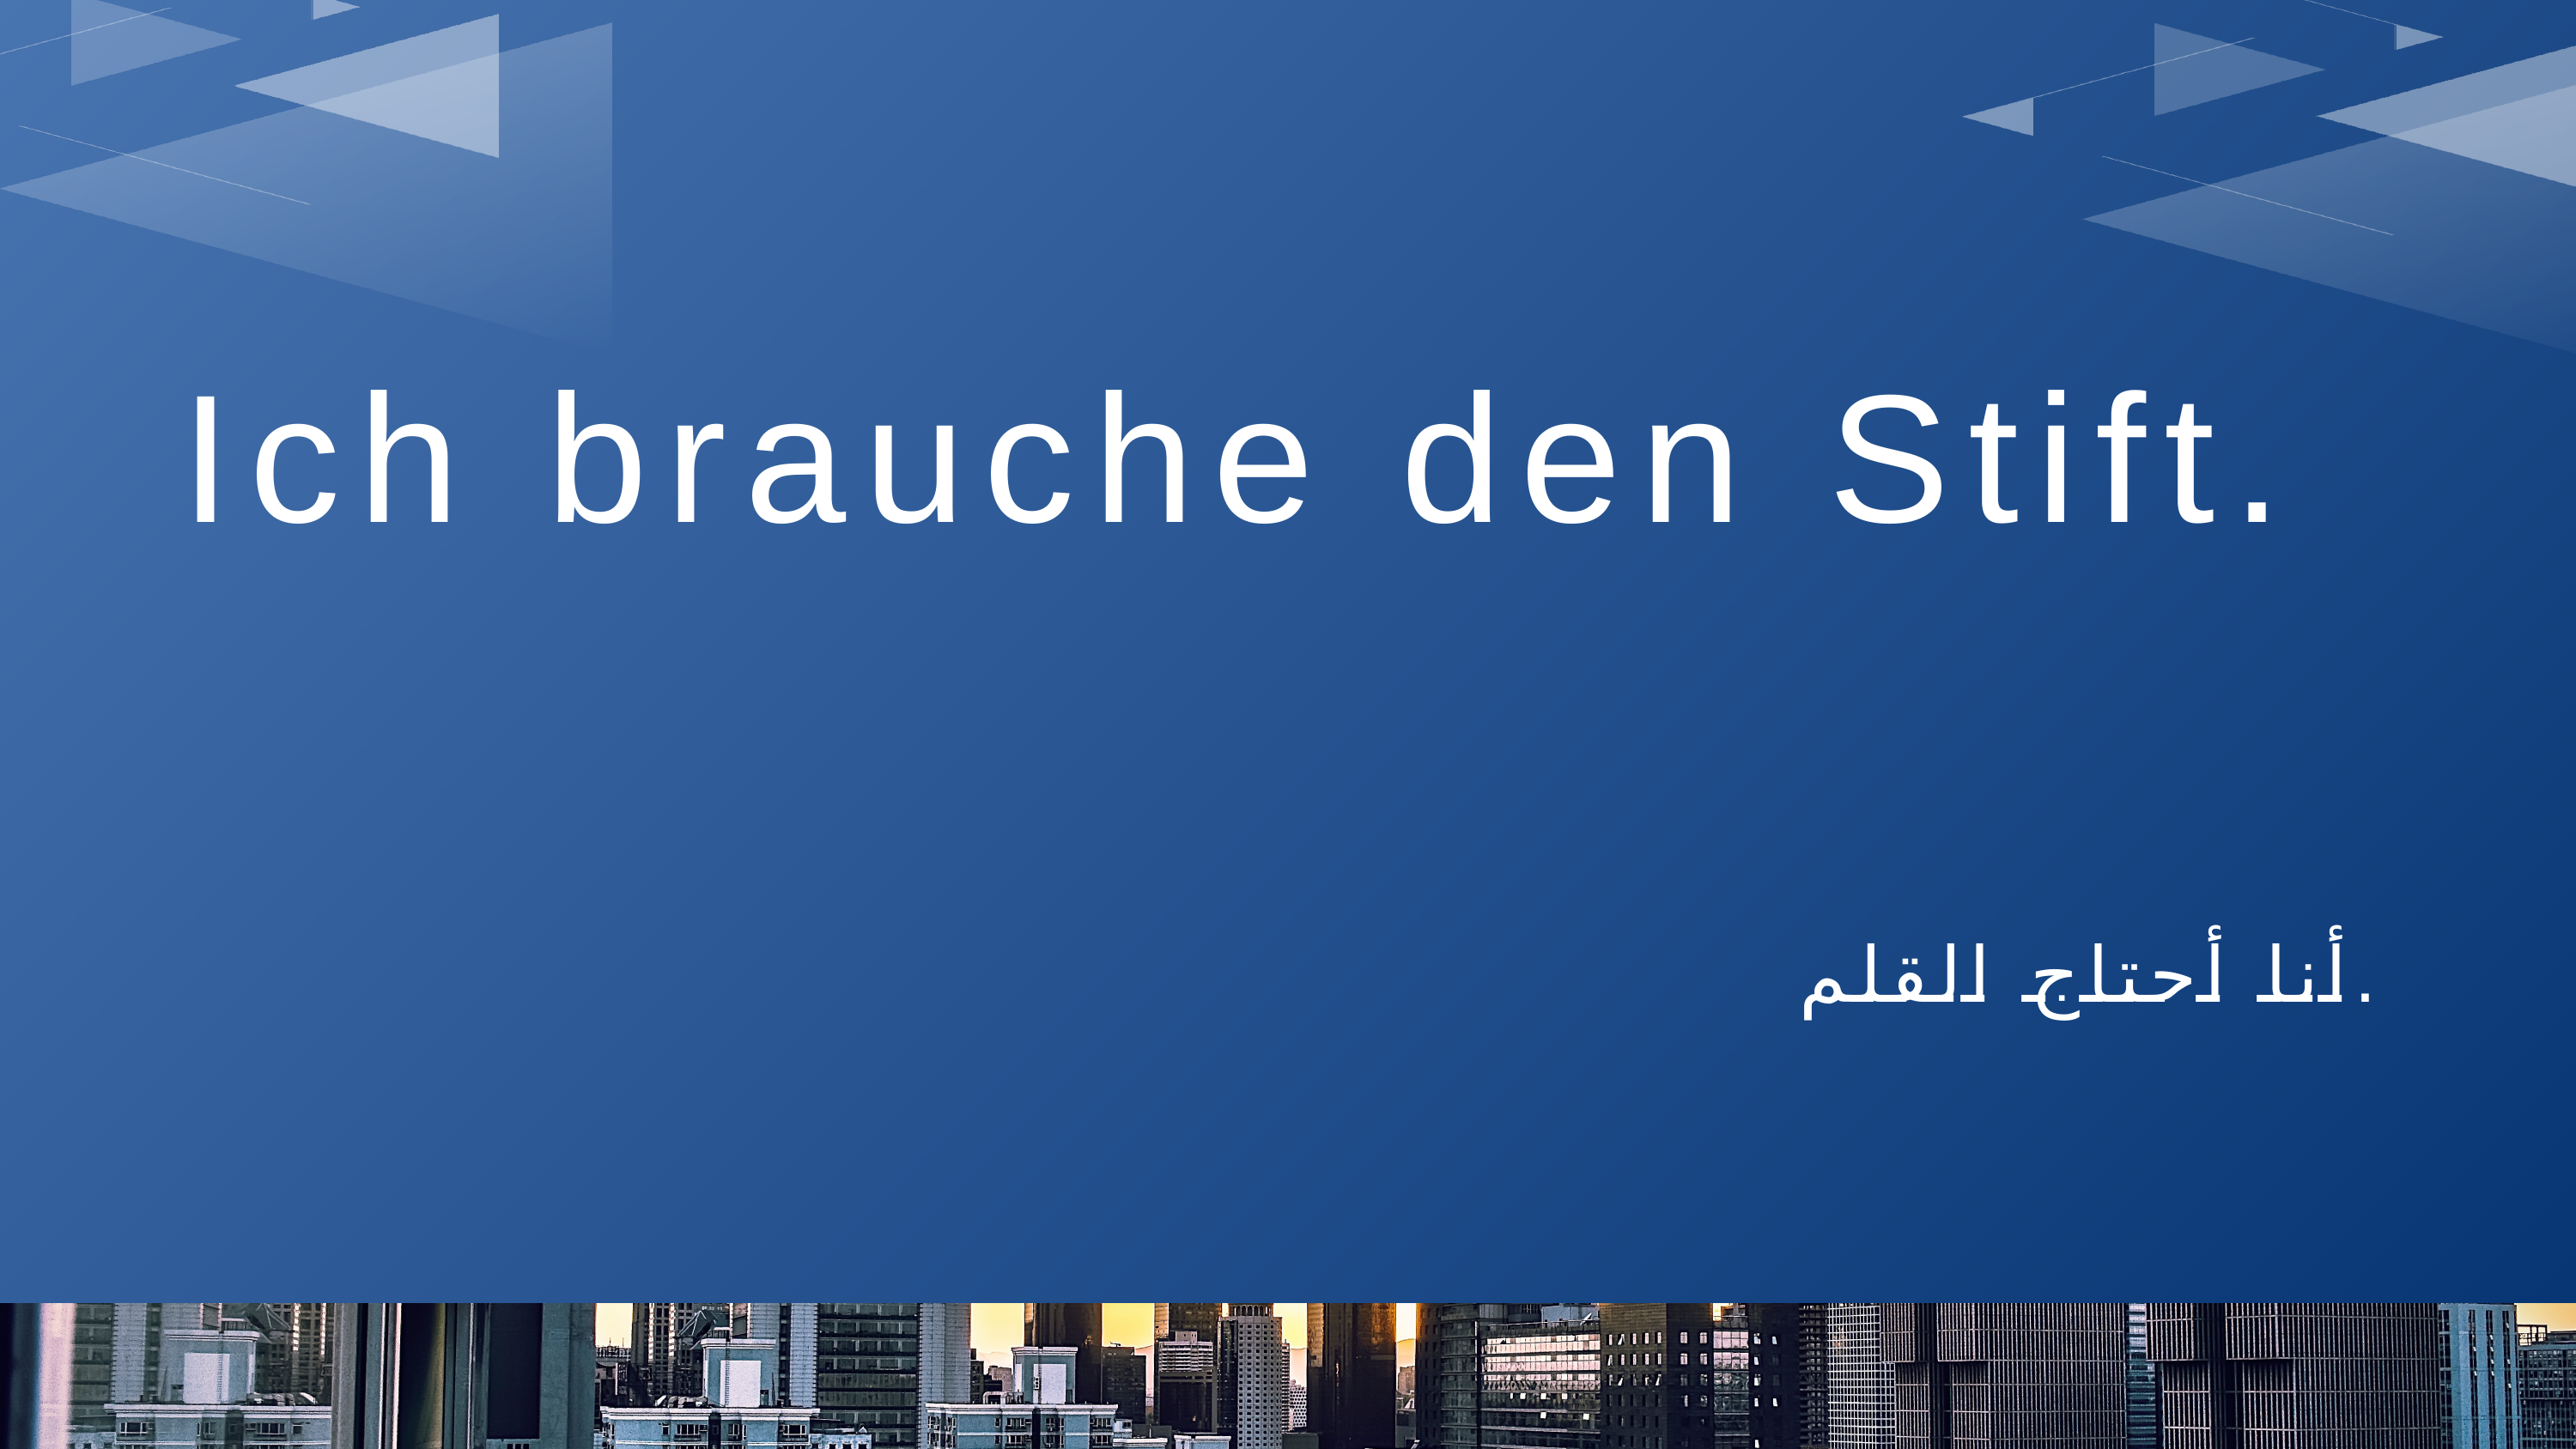

Ich brauche den Stift.
أنا أحتاج القلم.